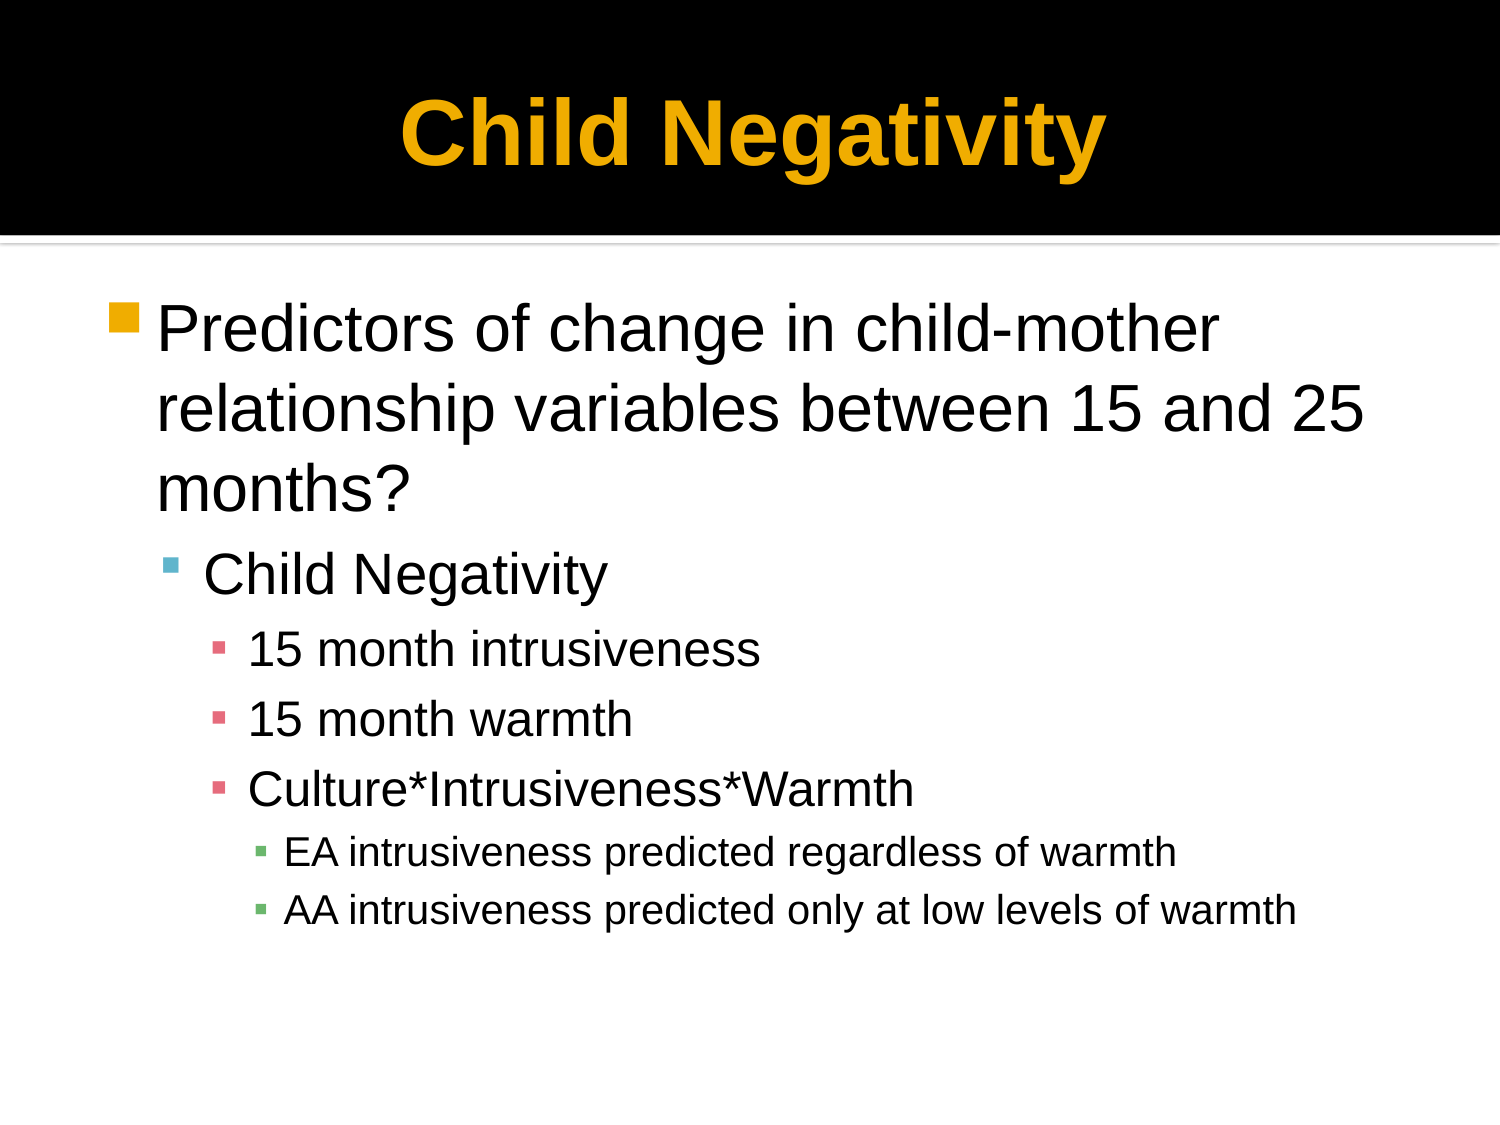

# Child Negativity
Predictors of change in child-mother relationship variables between 15 and 25 months?
Child Negativity
15 month intrusiveness
15 month warmth
Culture*Intrusiveness*Warmth
EA intrusiveness predicted regardless of warmth
AA intrusiveness predicted only at low levels of warmth